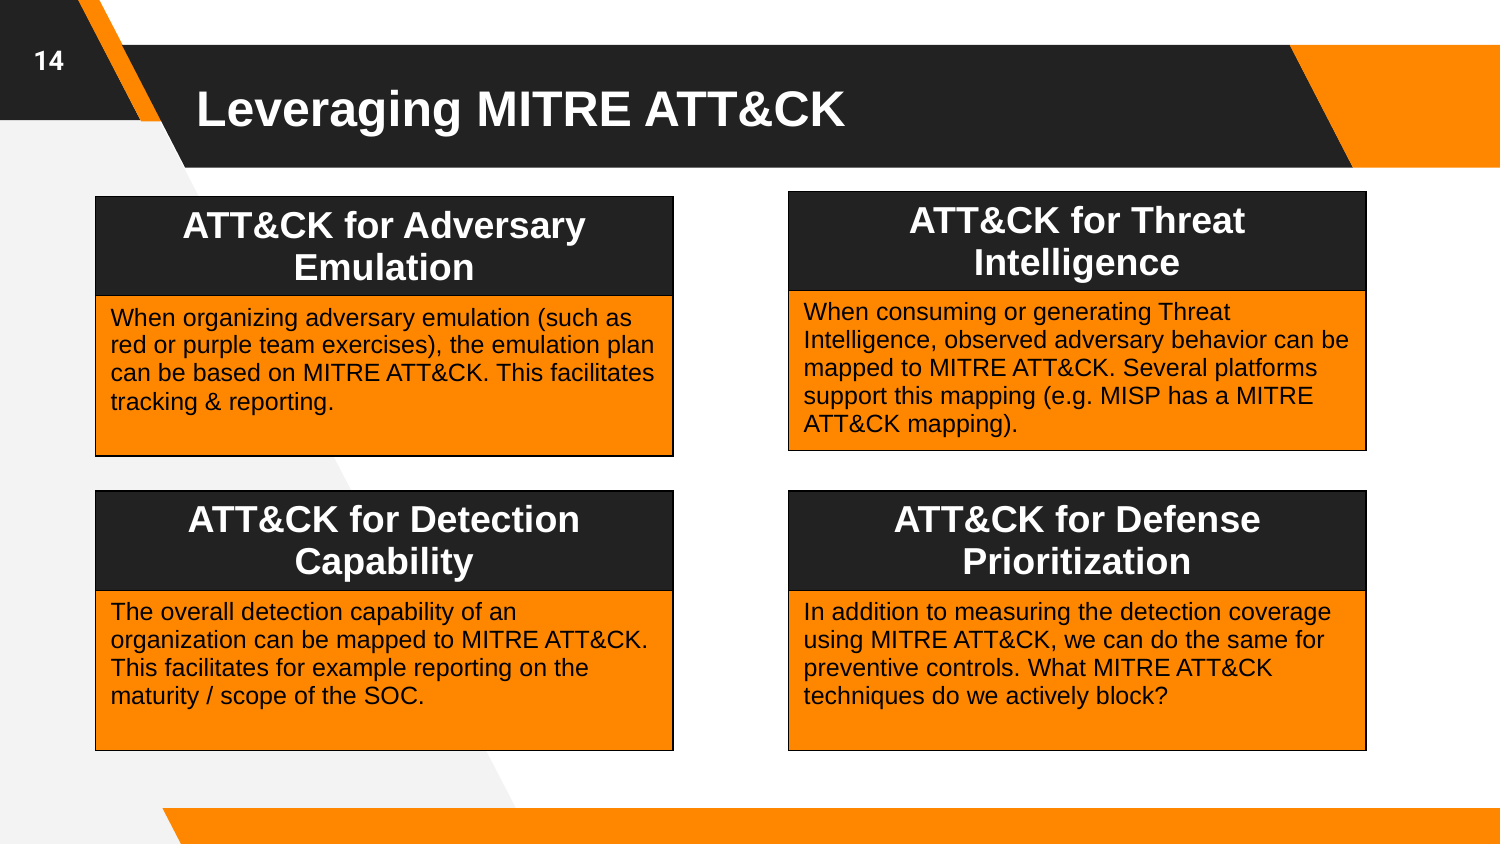

14
# Leveraging MITRE ATT&CK
| ATT&CK for Threat Intelligence |
| --- |
| When consuming or generating Threat Intelligence, observed adversary behavior can be mapped to MITRE ATT&CK. Several platforms support this mapping (e.g. MISP has a MITRE ATT&CK mapping). |
| ATT&CK for Adversary Emulation |
| --- |
| When organizing adversary emulation (such as red or purple team exercises), the emulation plan can be based on MITRE ATT&CK. This facilitates tracking & reporting. |

| ATT&CK for Detection Capability |
| --- |
| The overall detection capability of an organization can be mapped to MITRE ATT&CK. This facilitates for example reporting on the maturity / scope of the SOC. |
| ATT&CK for Defense Prioritization |
| --- |
| In addition to measuring the detection coverage using MITRE ATT&CK, we can do the same for preventive controls. What MITRE ATT&CK techniques do we actively block? |